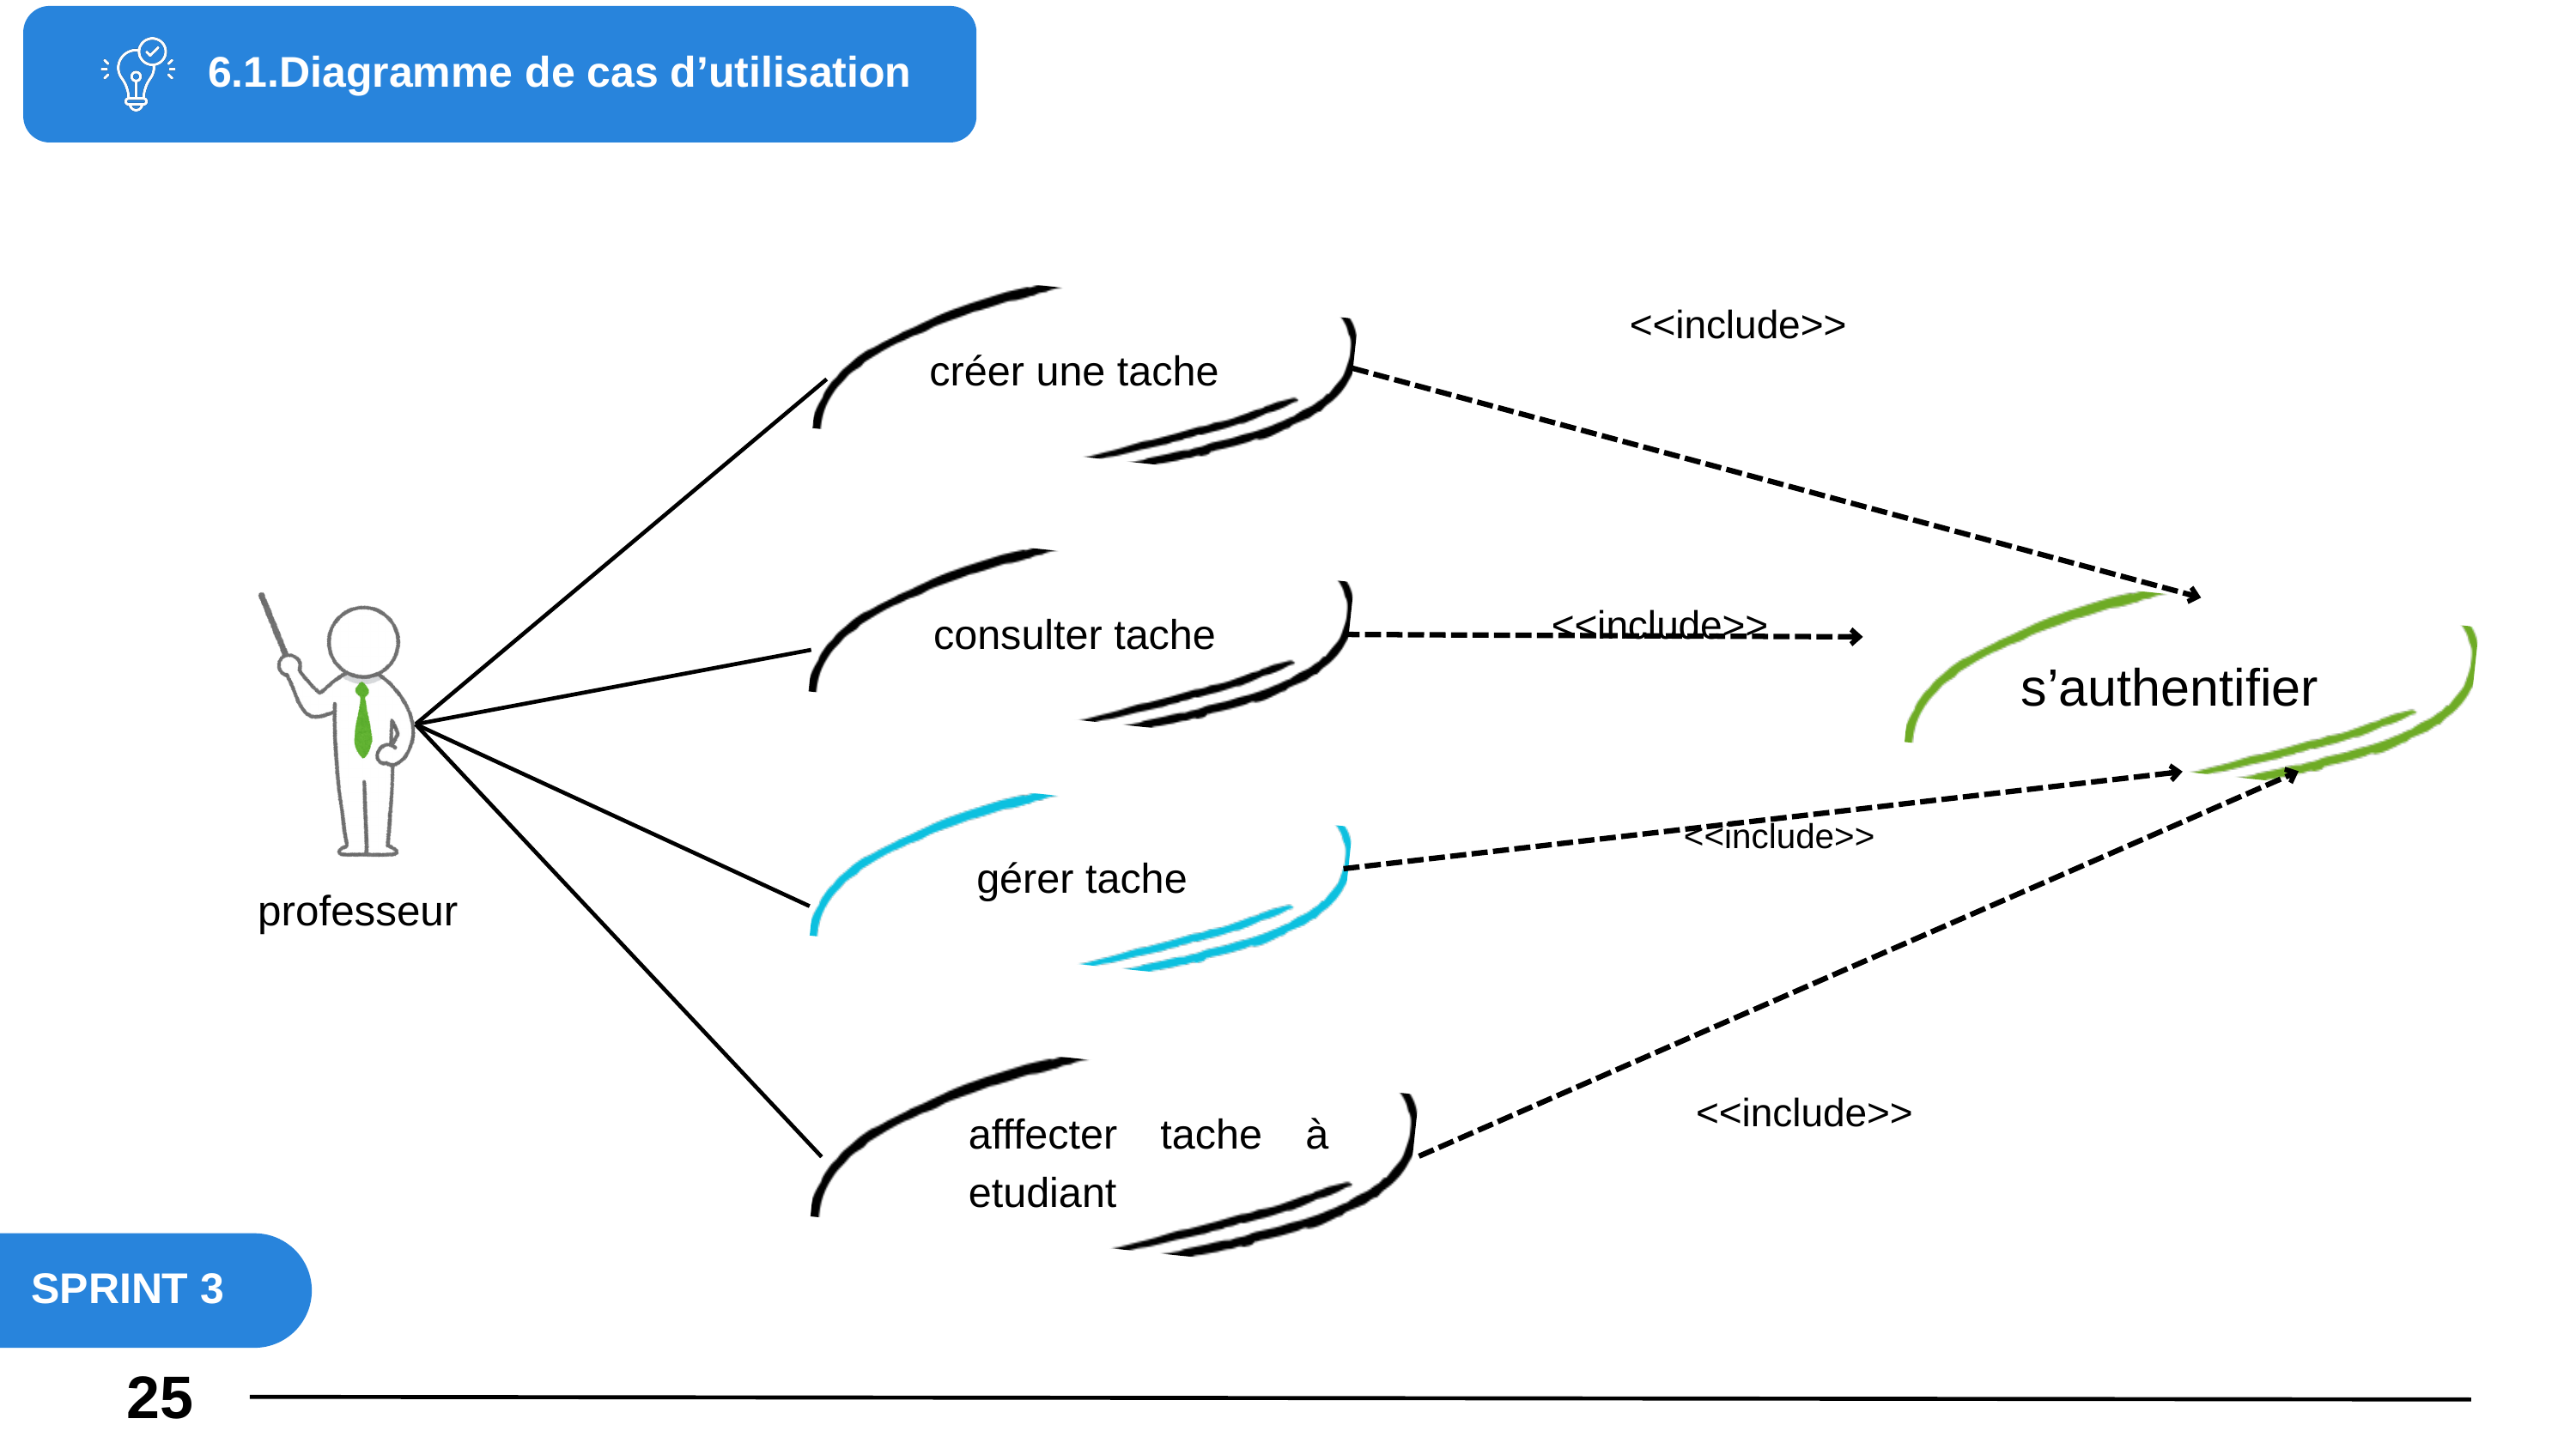

6.1.Diagramme de cas d’utilisation

<<include>>
créer une tache

<<include>>

consulter tache

s’authentifier

<<include>>
gérer tache
professeur

<<include>>
afffecter tache à etudiant

SPRINT 3
25